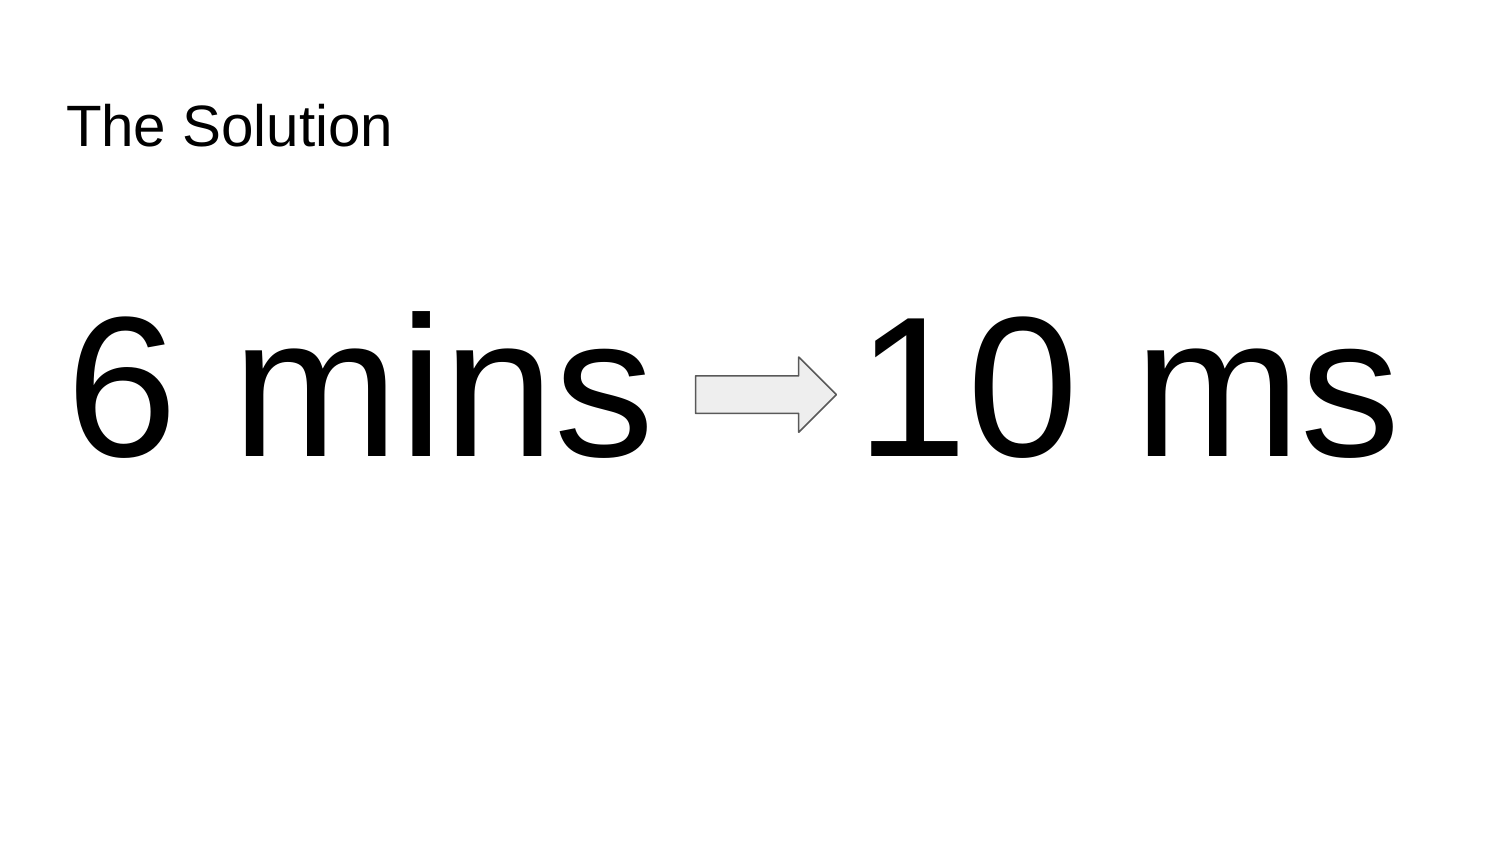

# The Solution
6 mins
10 ms